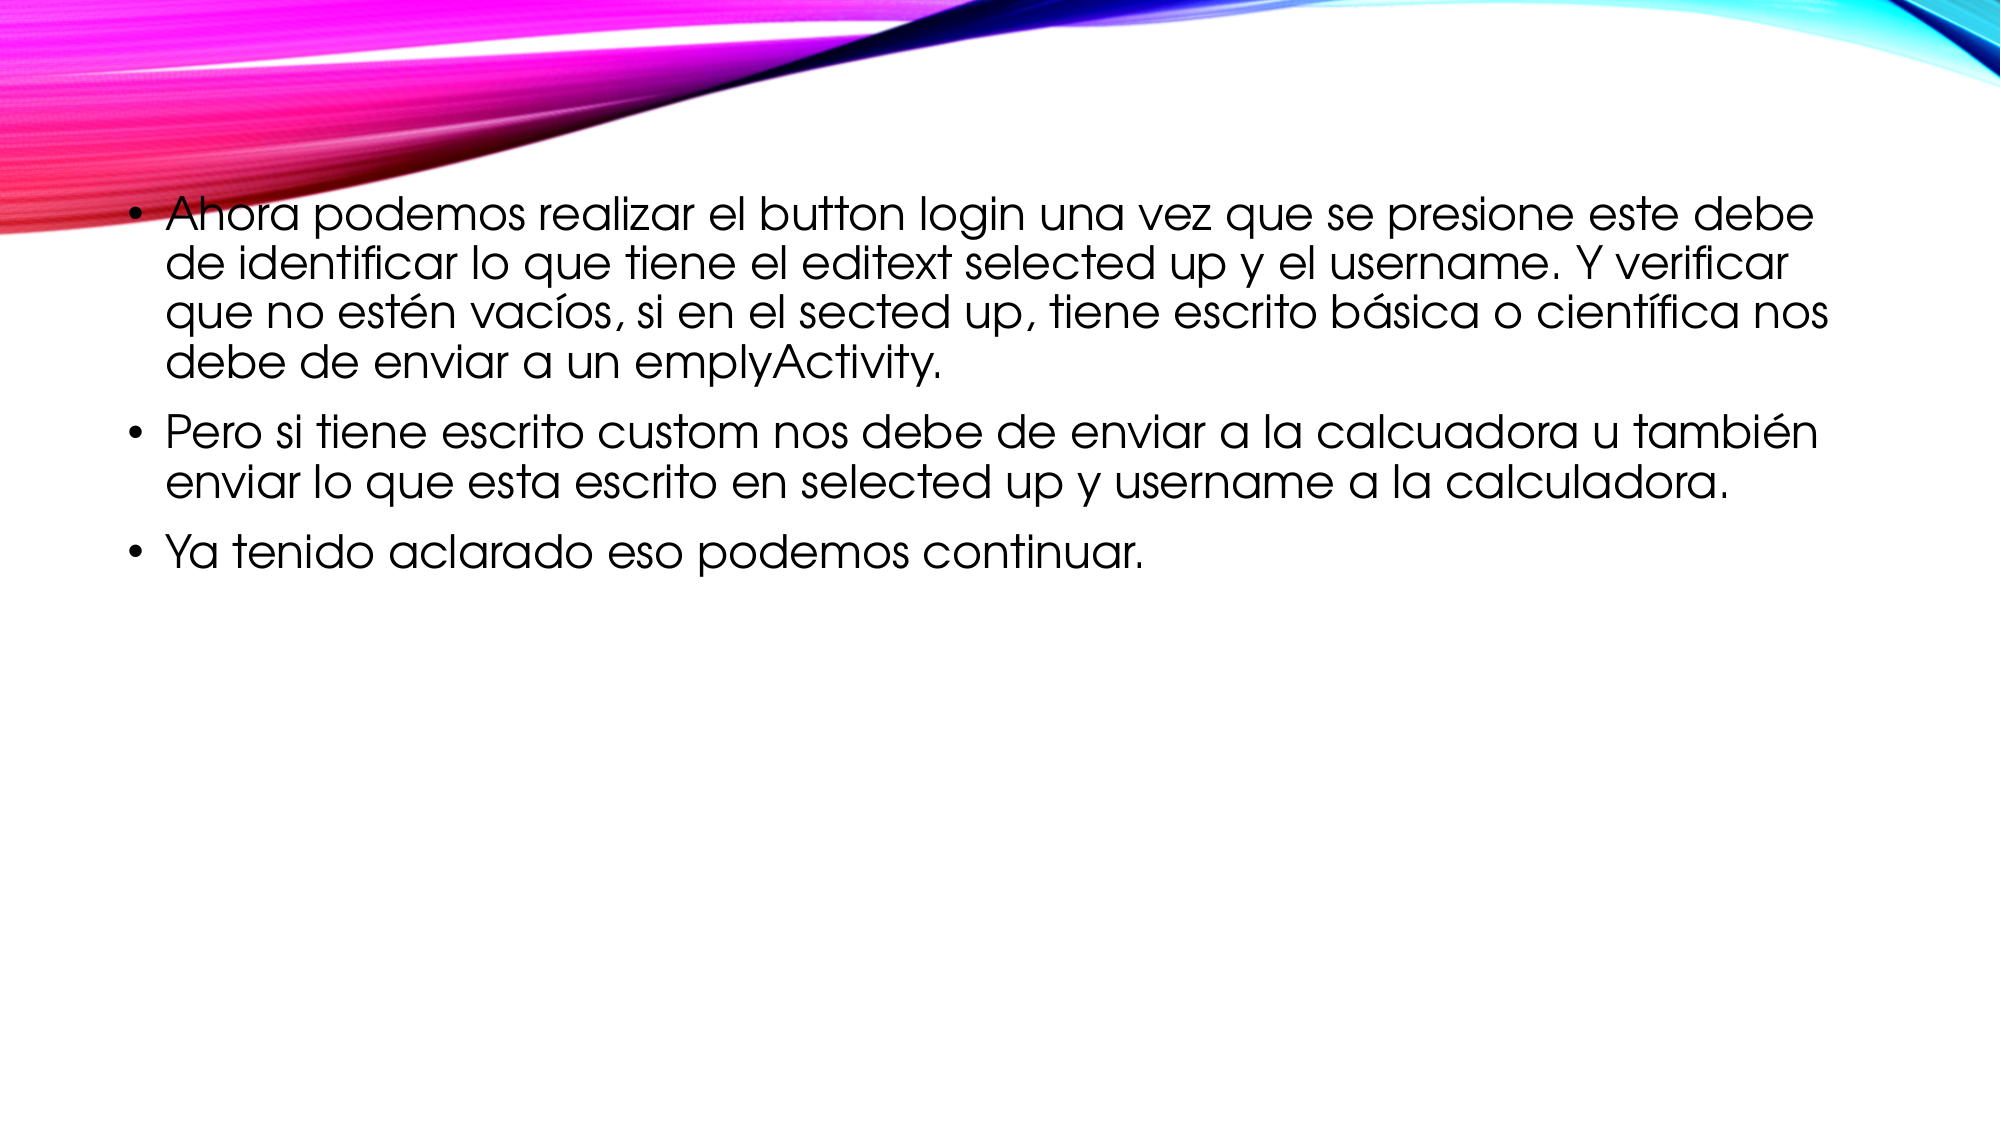

Ahora podemos realizar el button login una vez que se presione este debe de identificar lo que tiene el editext selected up y el username. Y verificar que no estén vacíos, si en el sected up, tiene escrito básica o científica nos debe de enviar a un emplyActivity.
Pero si tiene escrito custom nos debe de enviar a la calcuadora u también enviar lo que esta escrito en selected up y username a la calculadora.
Ya tenido aclarado eso podemos continuar.